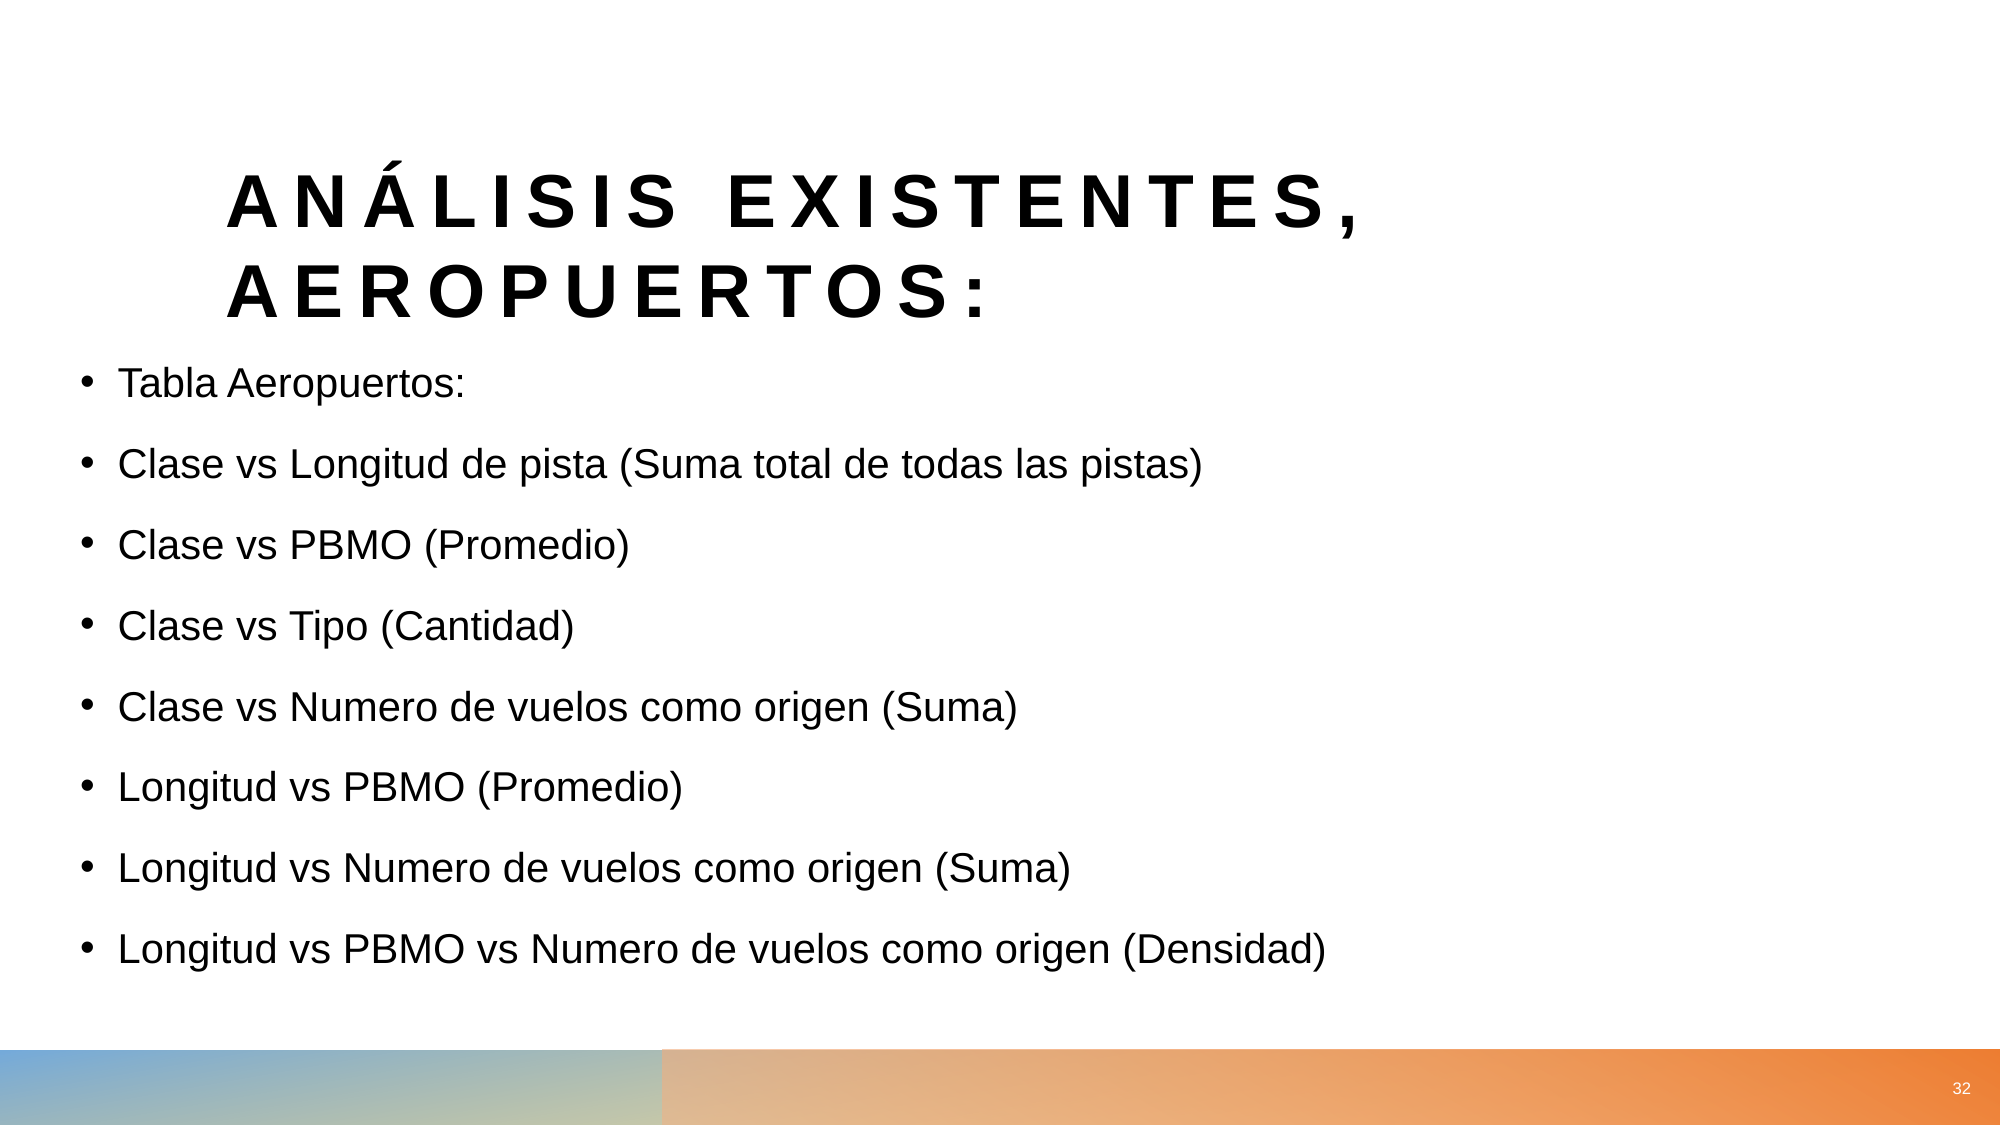

# Análisis existentes, aeropuertos:
Tabla Aeropuertos:
Clase vs Longitud de pista (Suma total de todas las pistas)
Clase vs PBMO (Promedio)
Clase vs Tipo (Cantidad)
Clase vs Numero de vuelos como origen (Suma)
Longitud vs PBMO (Promedio)
Longitud vs Numero de vuelos como origen (Suma)
Longitud vs PBMO vs Numero de vuelos como origen (Densidad)

32